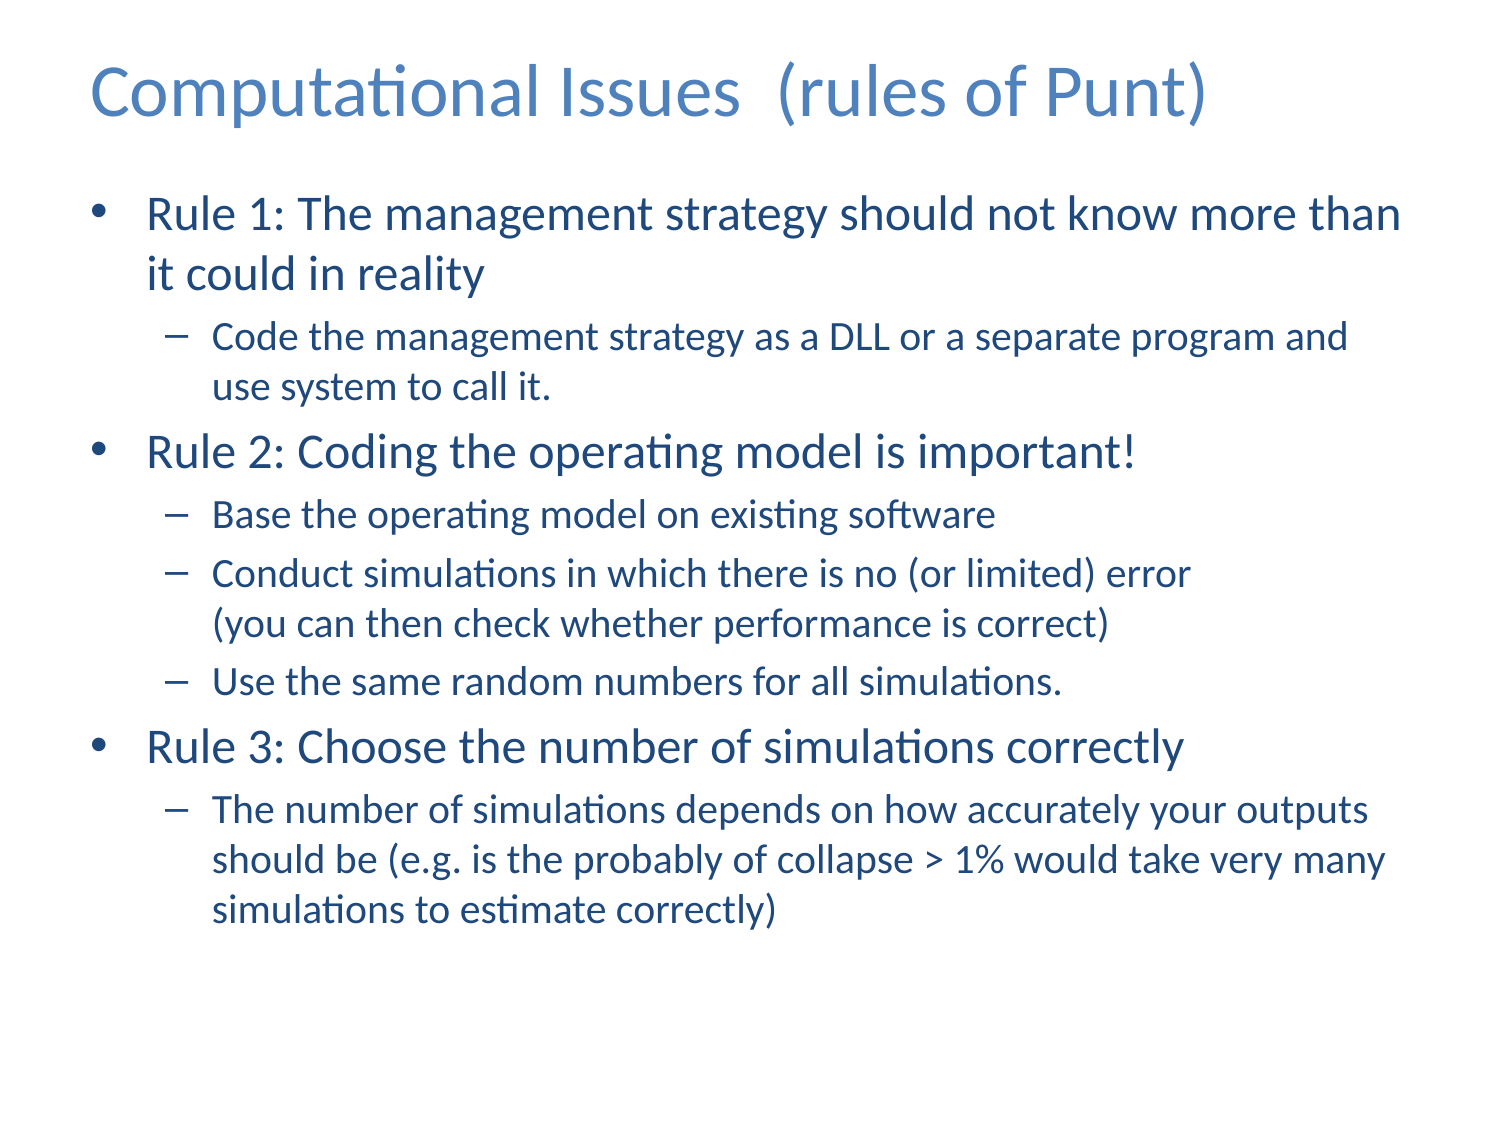

# Computational Issues  (rules of Punt)
Rule 1: The management strategy should not know more than it could in reality
Code the management strategy as a DLL or a separate program and use system to call it.
Rule 2: Coding the operating model is important!
Base the operating model on existing software
Conduct simulations in which there is no (or limited) error
(you can then check whether performance is correct)
Use the same random numbers for all simulations.
Rule 3: Choose the number of simulations correctly
The number of simulations depends on how accurately your outputs should be (e.g. is the probably of collapse > 1% would take very many simulations to estimate correctly)